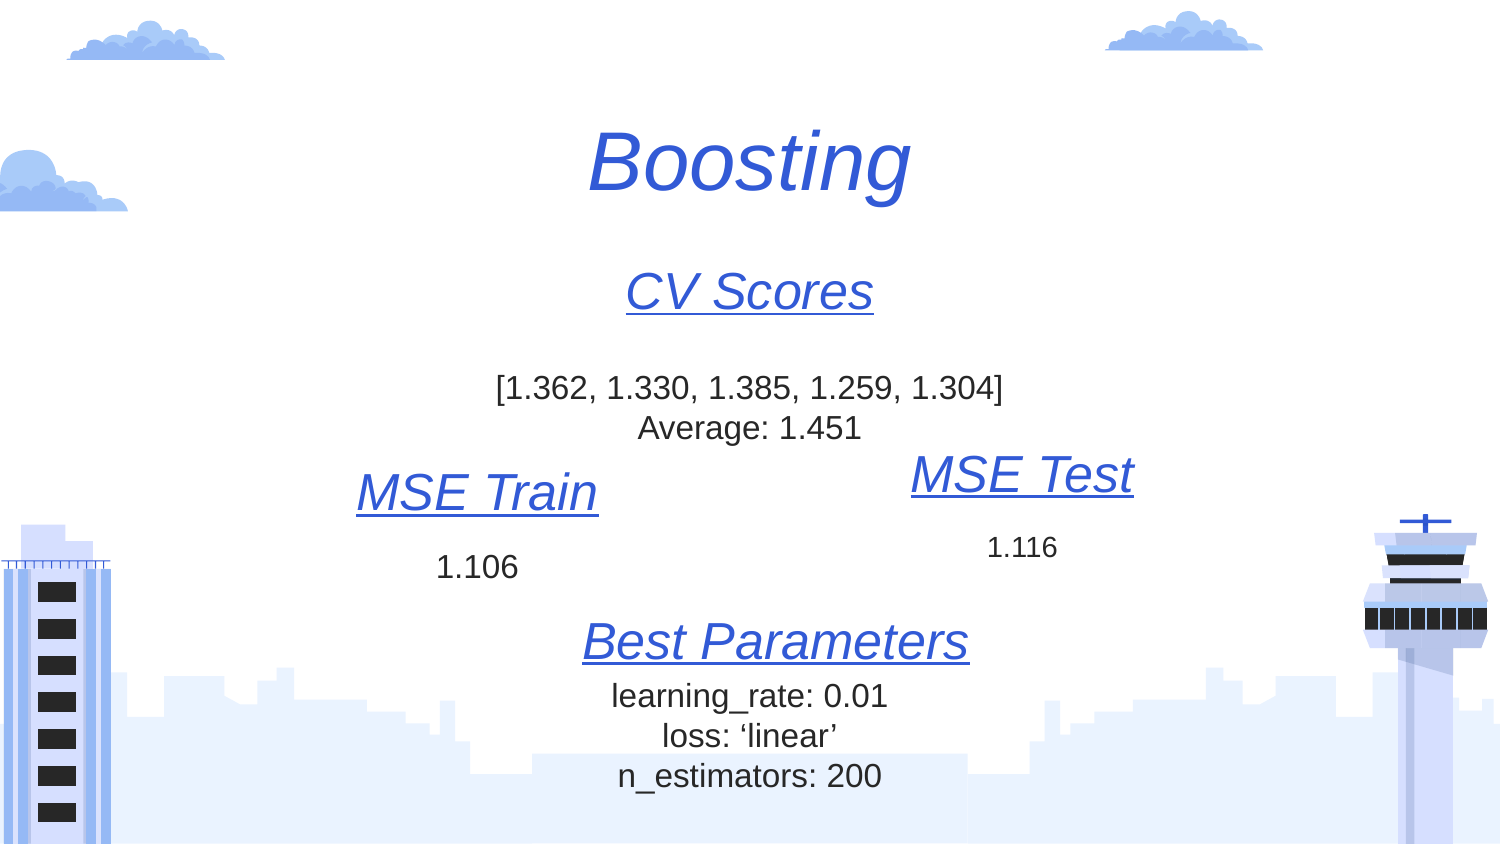

# Boosting
CV Scores

[1.362, 1.330, 1.385, 1.259, 1.304]
Average: 1.451
MSE Test
MSE Train

1.106
1.116
Best Parameters

learning_rate: 0.01
loss: ‘linear’
n_estimators: 200